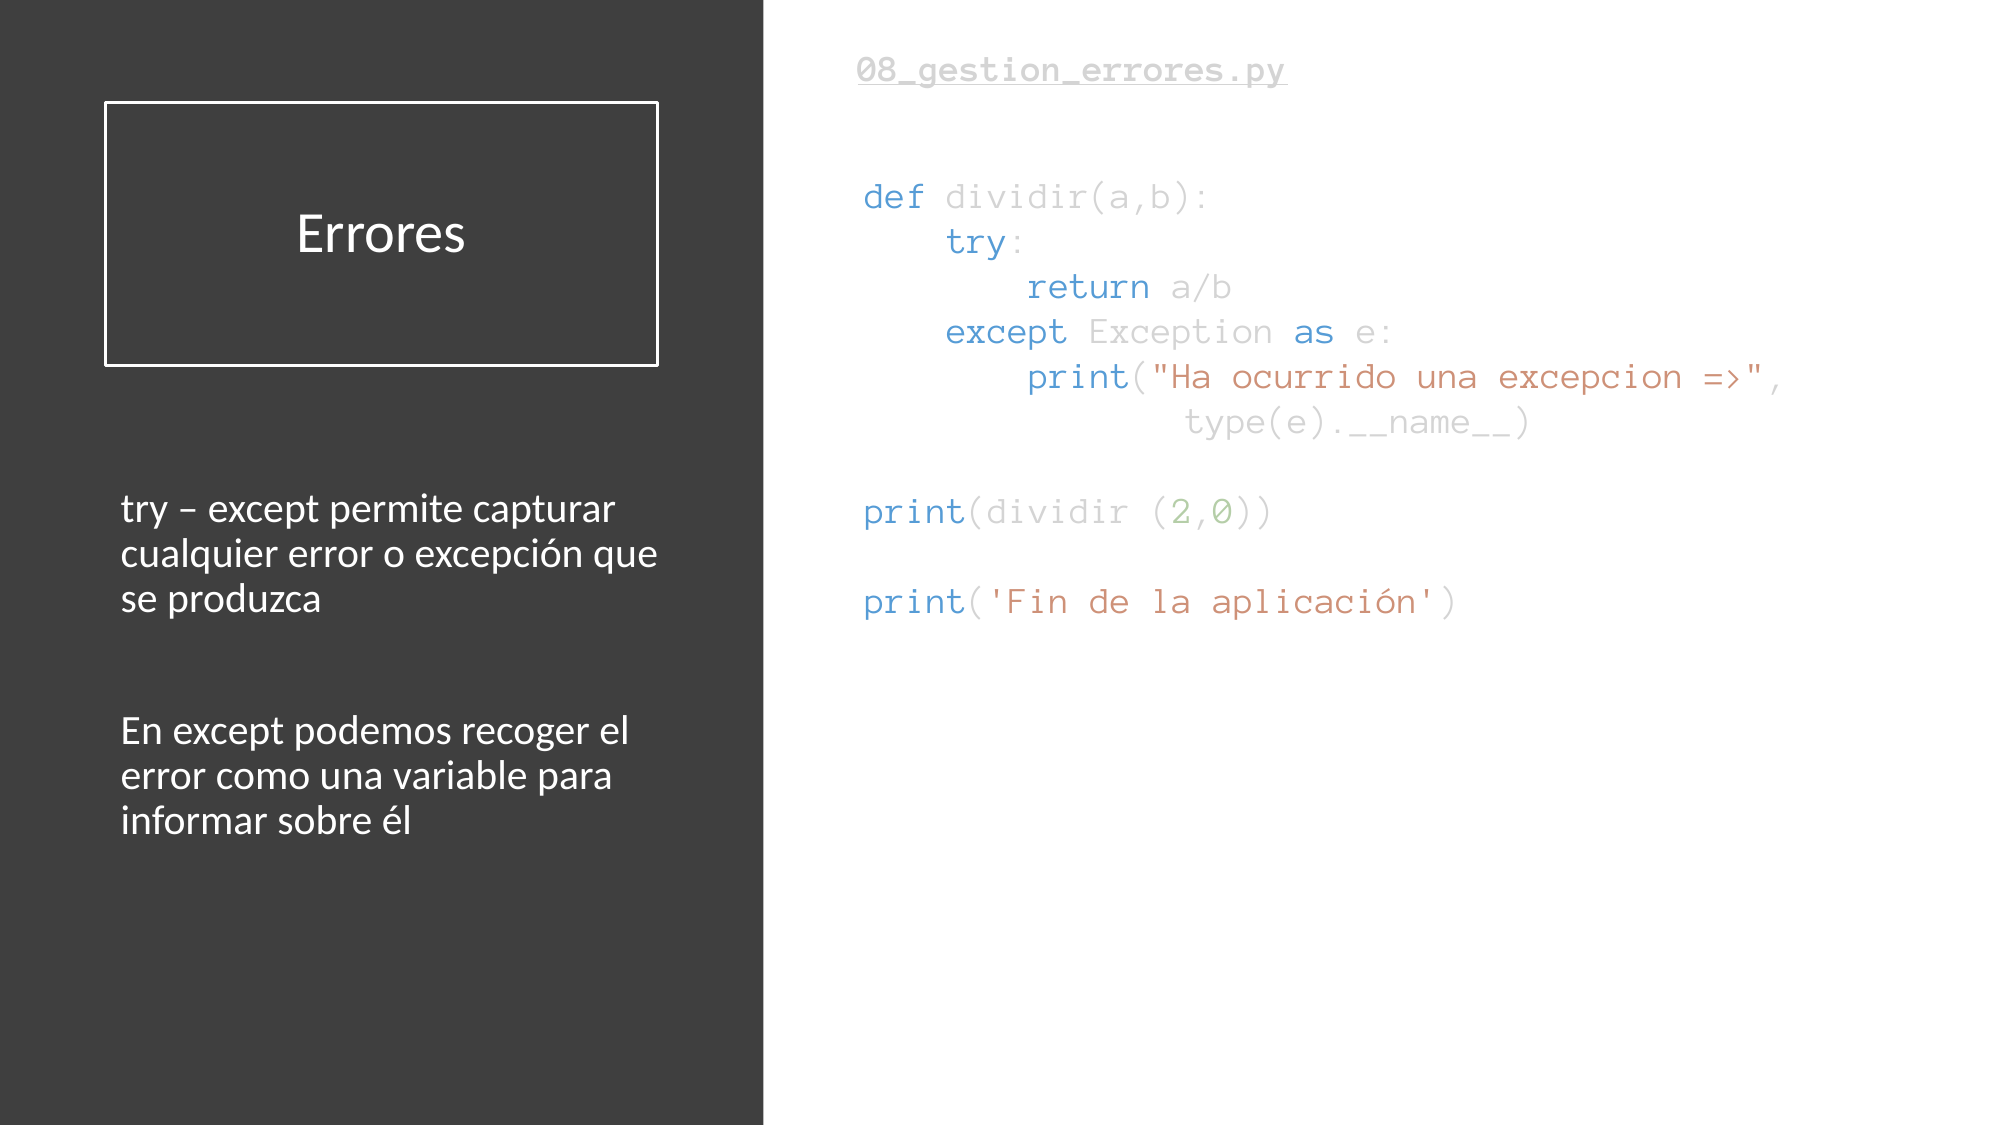

08_gestion_errores.py

# Errores
def dividir(a,b):
    try:
        return a/b
    except Exception as e:
        print("Ha ocurrido una excepcion =>",
		 type(e).__name__)
print(dividir (2,0))
print('Fin de la aplicación')
try – except permite capturar cualquier error o excepción que se produzca

En except podemos recoger el error como una variable para informar sobre él
Ha ocurrido una excepcion => ZeroDivisionError
None
Fin de la aplicación